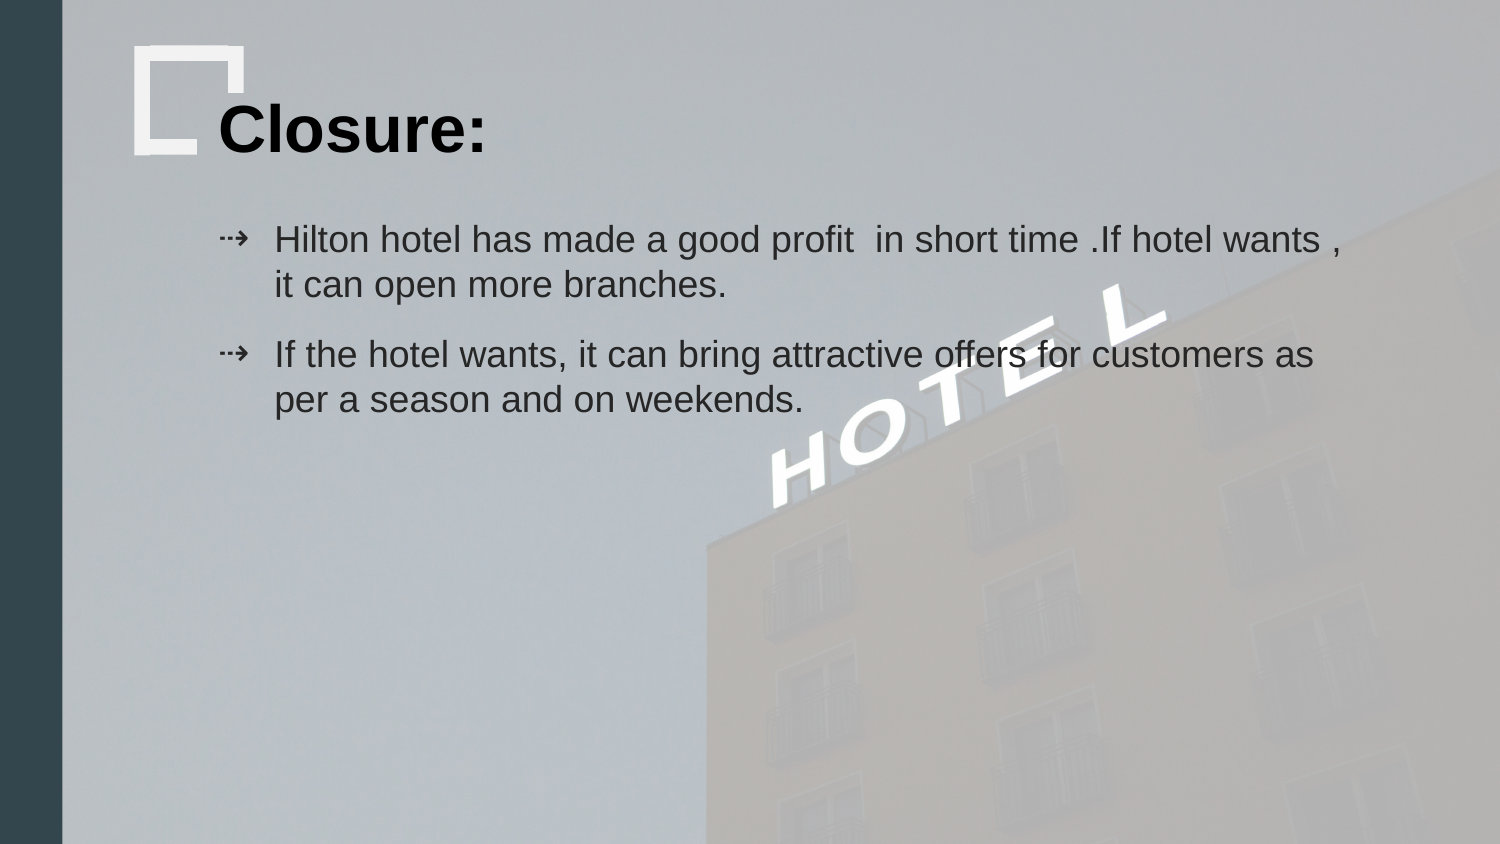

# Closure:
Hilton hotel has made a good profit  in short time .If hotel wants , it can open more branches.
If the hotel wants, it can bring attractive offers for customers as per a season and on weekends.